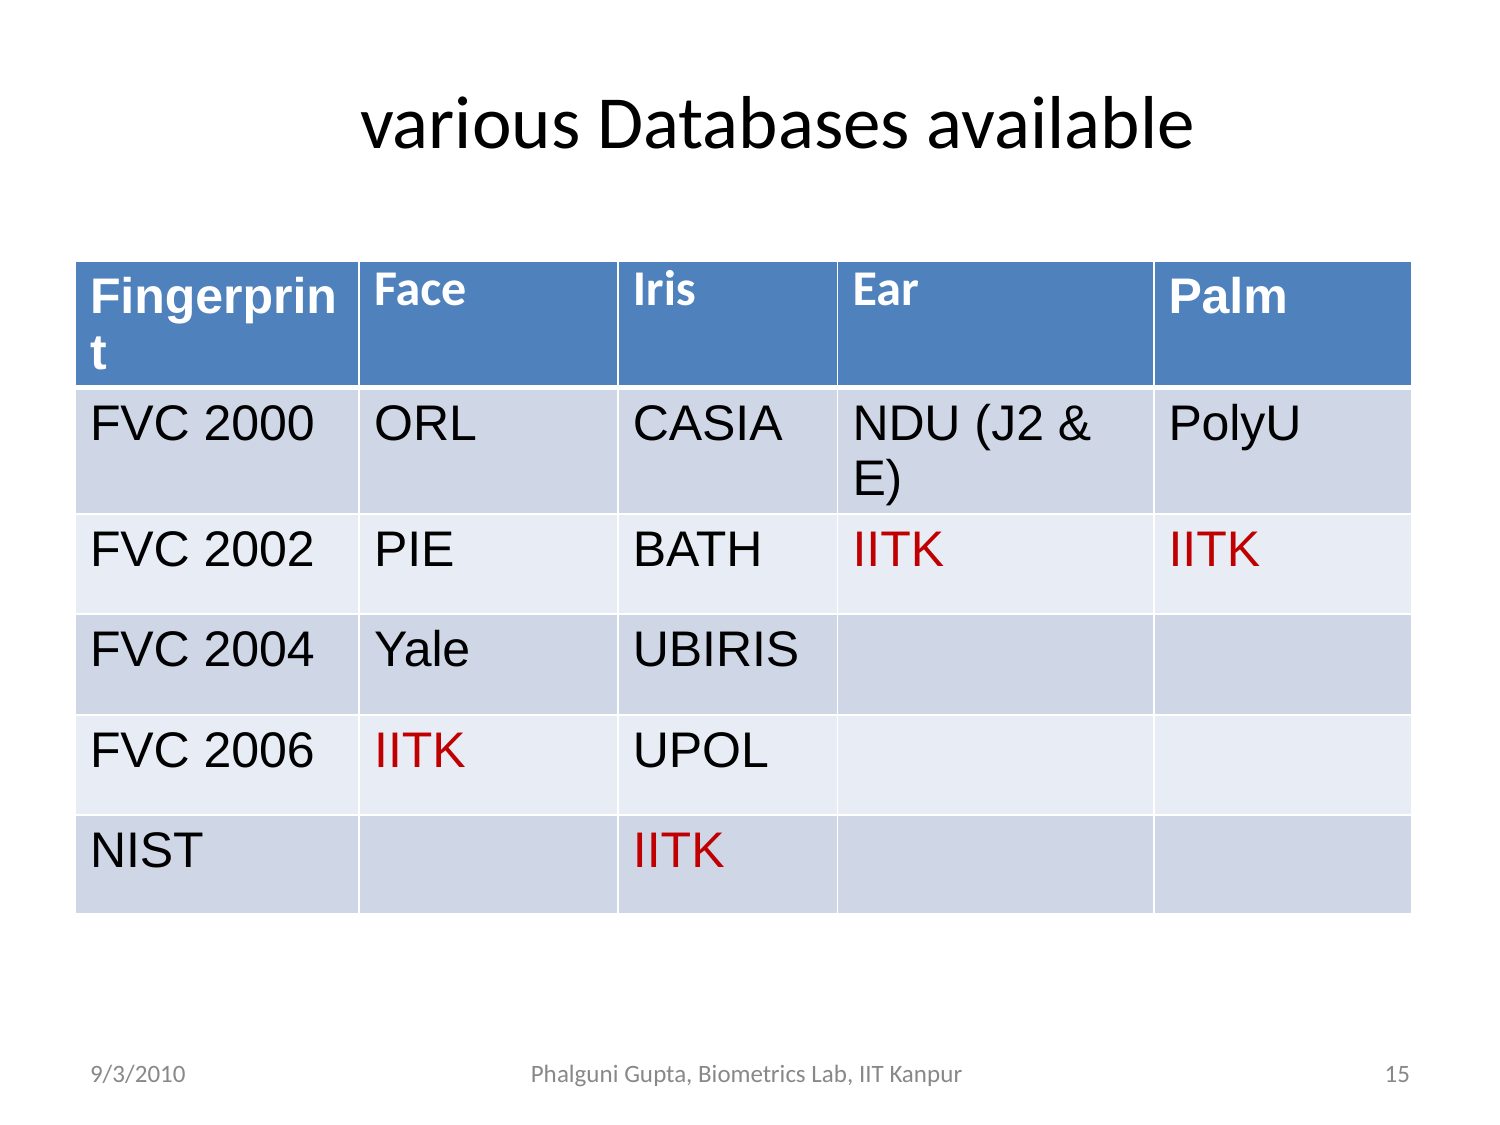

# various Databases available
| Fingerprint | Face | Iris | Ear | Palm |
| --- | --- | --- | --- | --- |
| FVC 2000 | ORL | CASIA | NDU (J2 & E) | PolyU |
| FVC 2002 | PIE | BATH | IITK | IITK |
| FVC 2004 | Yale | UBIRIS |  |  |
| FVC 2006 | IITK | UPOL |  |  |
| NIST |  | IITK |  |  |
9/3/2010
Phalguni Gupta, Biometrics Lab, IIT Kanpur
15